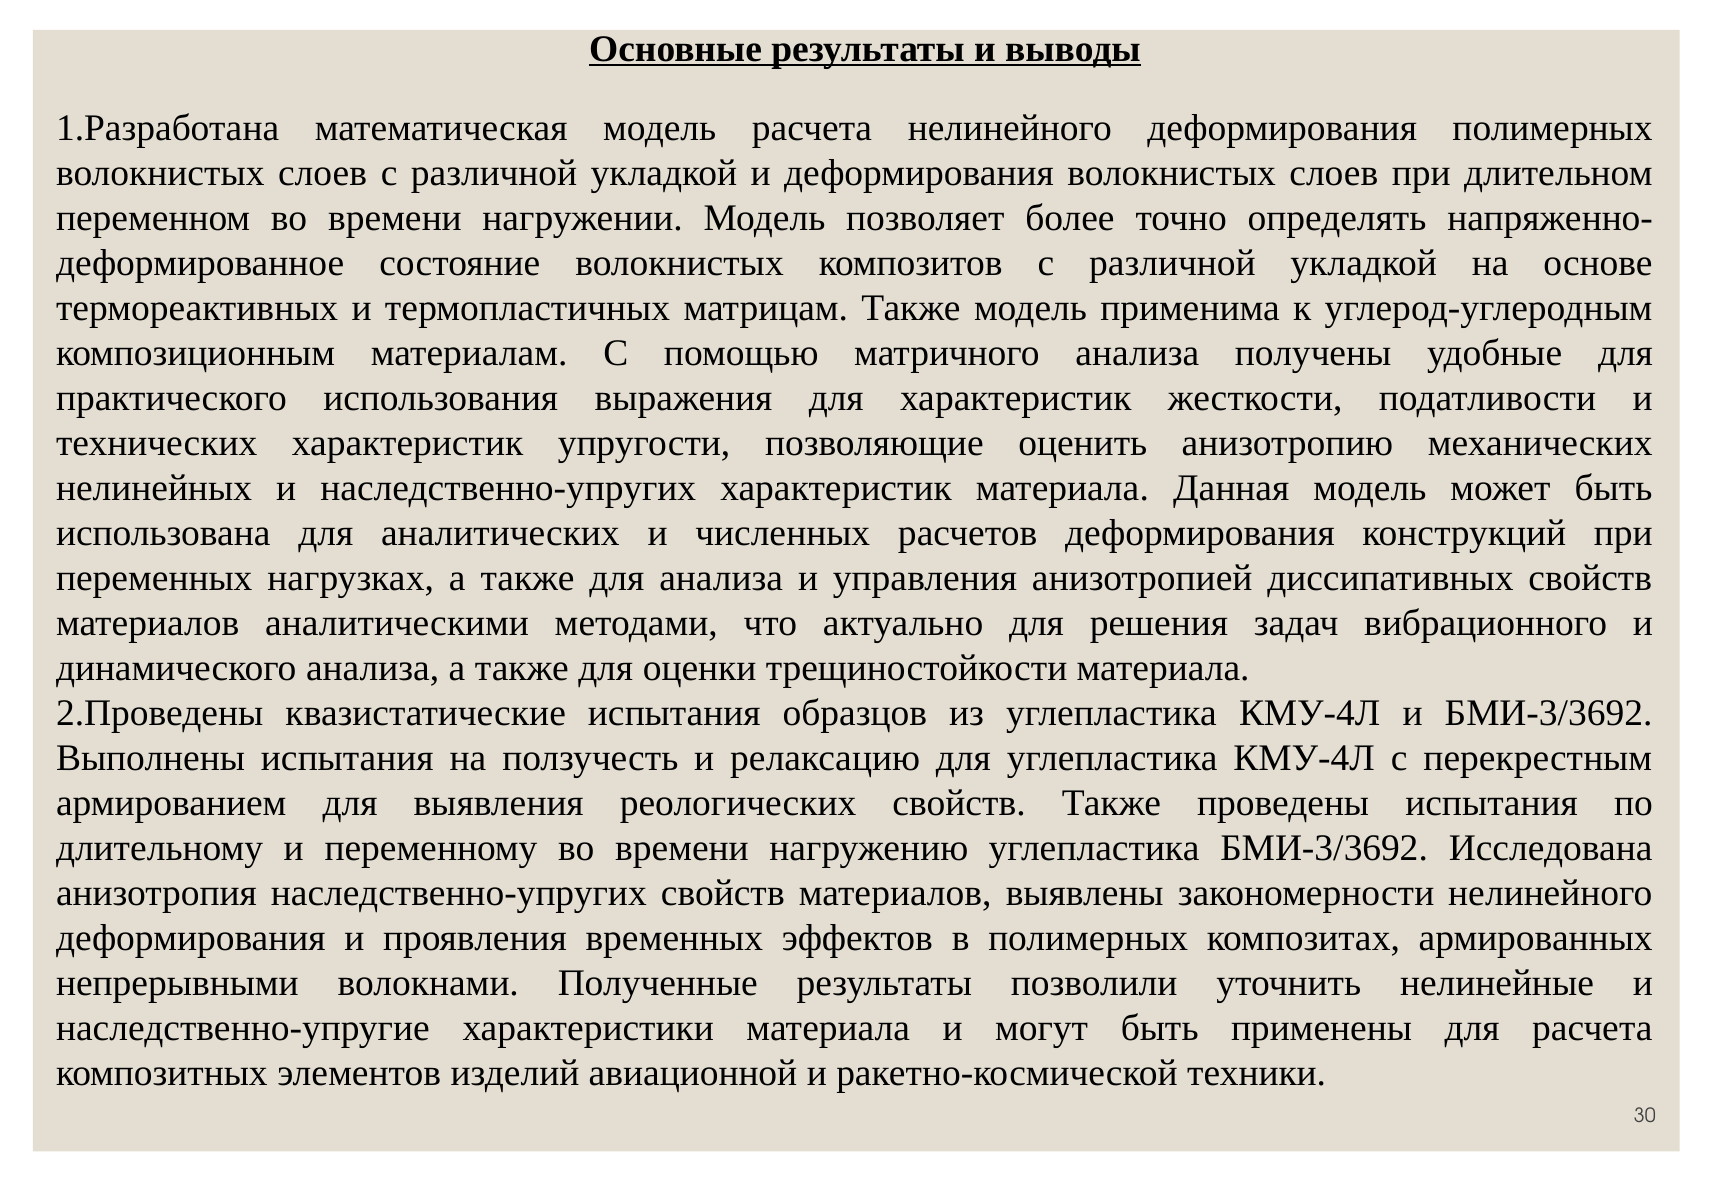

Основные результаты и выводы
Разработана математическая модель расчета нелинейного деформирования полимерных волокнистых слоев с различной укладкой и деформирования волокнистых слоев при длительном переменном во времени нагружении. Модель позволяет более точно определять напряженно-деформированное состояние волокнистых композитов с различной укладкой на основе термореактивных и термопластичных матрицам. Также модель применима к углерод-углеродным композиционным материалам. С помощью матричного анализа получены удобные для практического использования выражения для характеристик жесткости, податливости и технических характеристик упругости, позволяющие оценить анизотропию механических нелинейных и наследственно-упругих характеристик материала. Данная модель может быть использована для аналитических и численных расчетов деформирования конструкций при переменных нагрузках, а также для анализа и управления анизотропией диссипативных свойств материалов аналитическими методами, что актуально для решения задач вибрационного и динамического анализа, а также для оценки трещиностойкости материала.
Проведены квазистатические испытания образцов из углепластика КМУ-4Л и БМИ-3/3692. Выполнены испытания на ползучесть и релаксацию для углепластика КМУ-4Л с перекрестным армированием для выявления реологических свойств. Также проведены испытания по длительному и переменному во времени нагружению углепластика БМИ-3/3692. Исследована анизотропия наследственно-упругих свойств материалов, выявлены закономерности нелинейного деформирования и проявления временных эффектов в полимерных композитах, армированных непрерывными волокнами. Полученные результаты позволили уточнить нелинейные и наследственно-упругие характеристики материала и могут быть применены для расчета композитных элементов изделий авиационной и ракетно-космической техники.
30